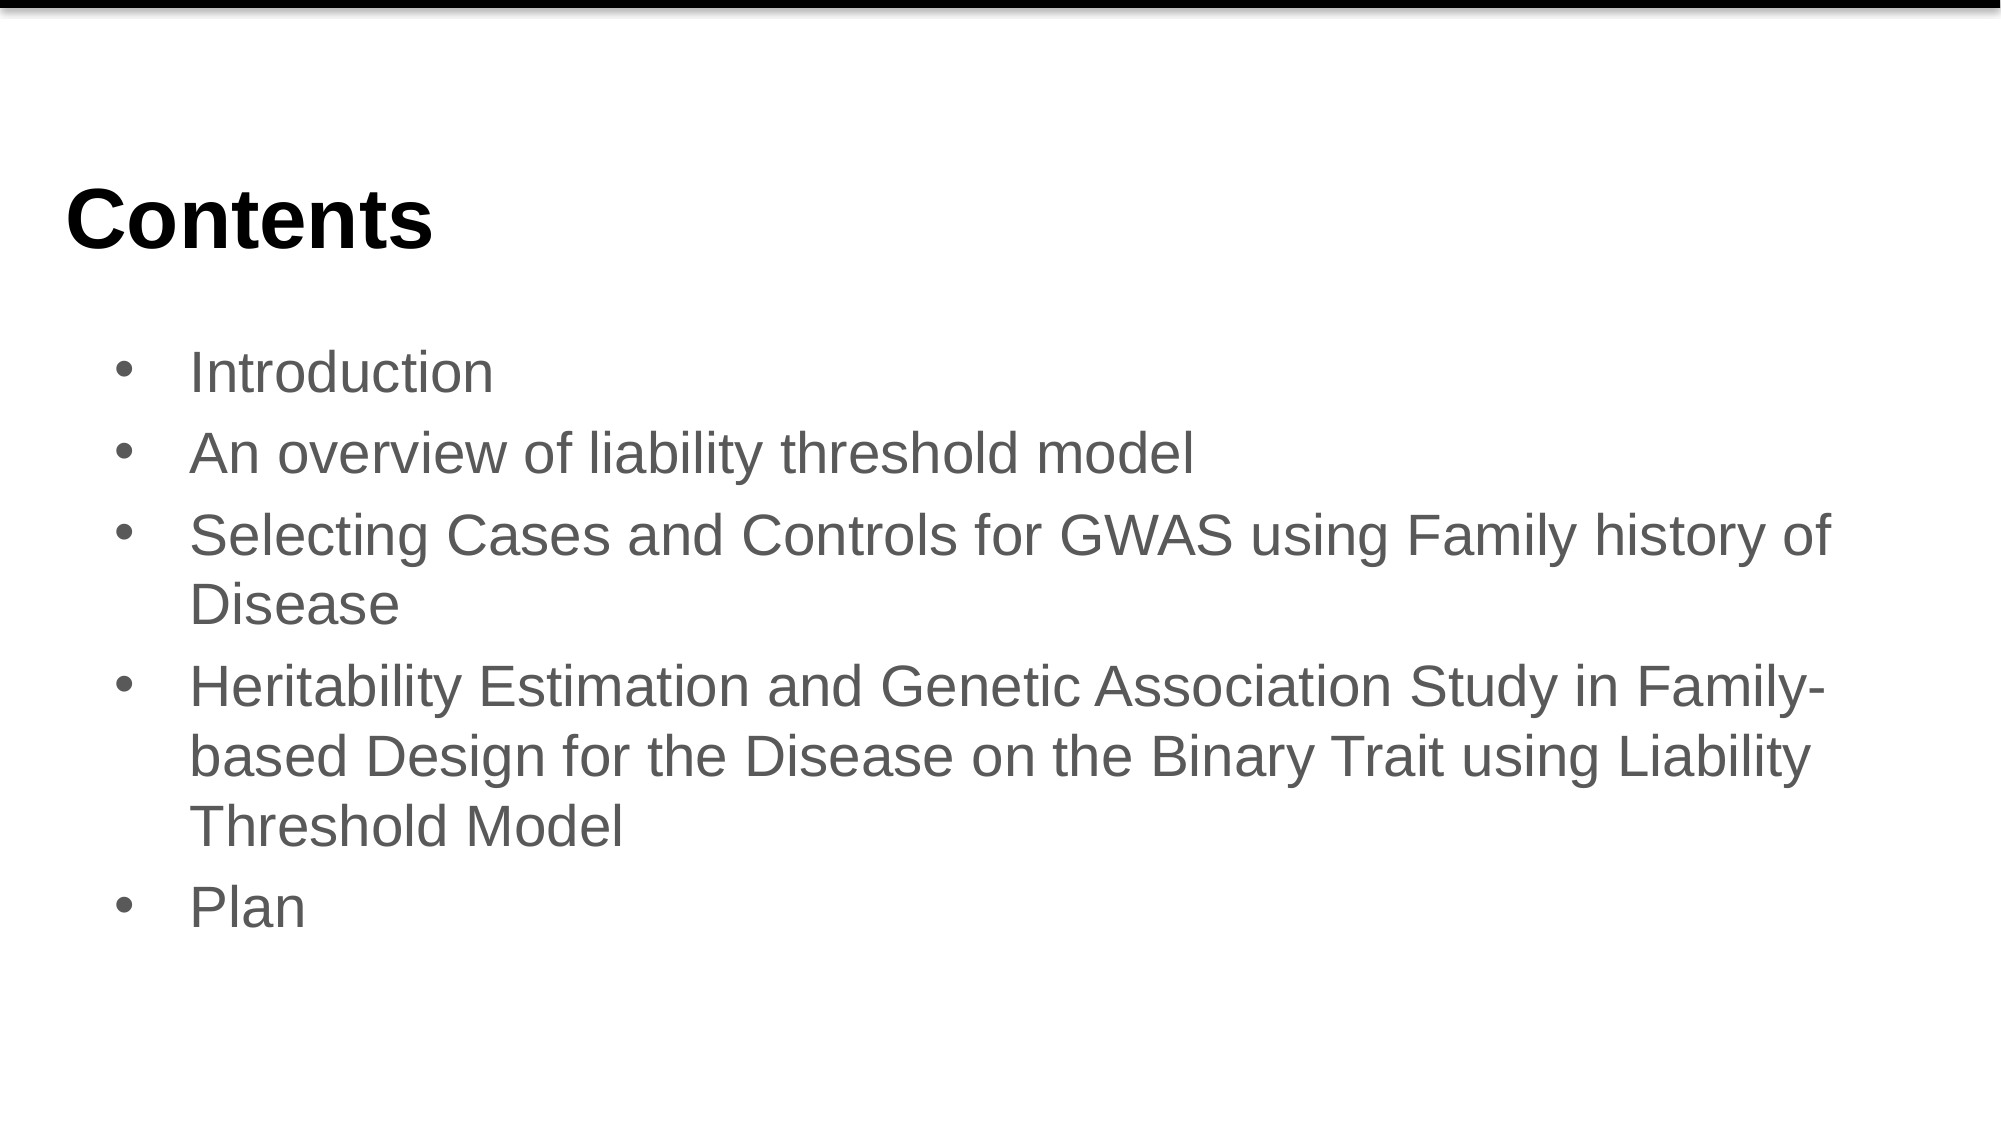

Contents
Introduction
An overview of liability threshold model
Selecting Cases and Controls for GWAS using Family history of Disease
Heritability Estimation and Genetic Association Study in Family-based Design for the Disease on the Binary Trait using Liability Threshold Model
Plan